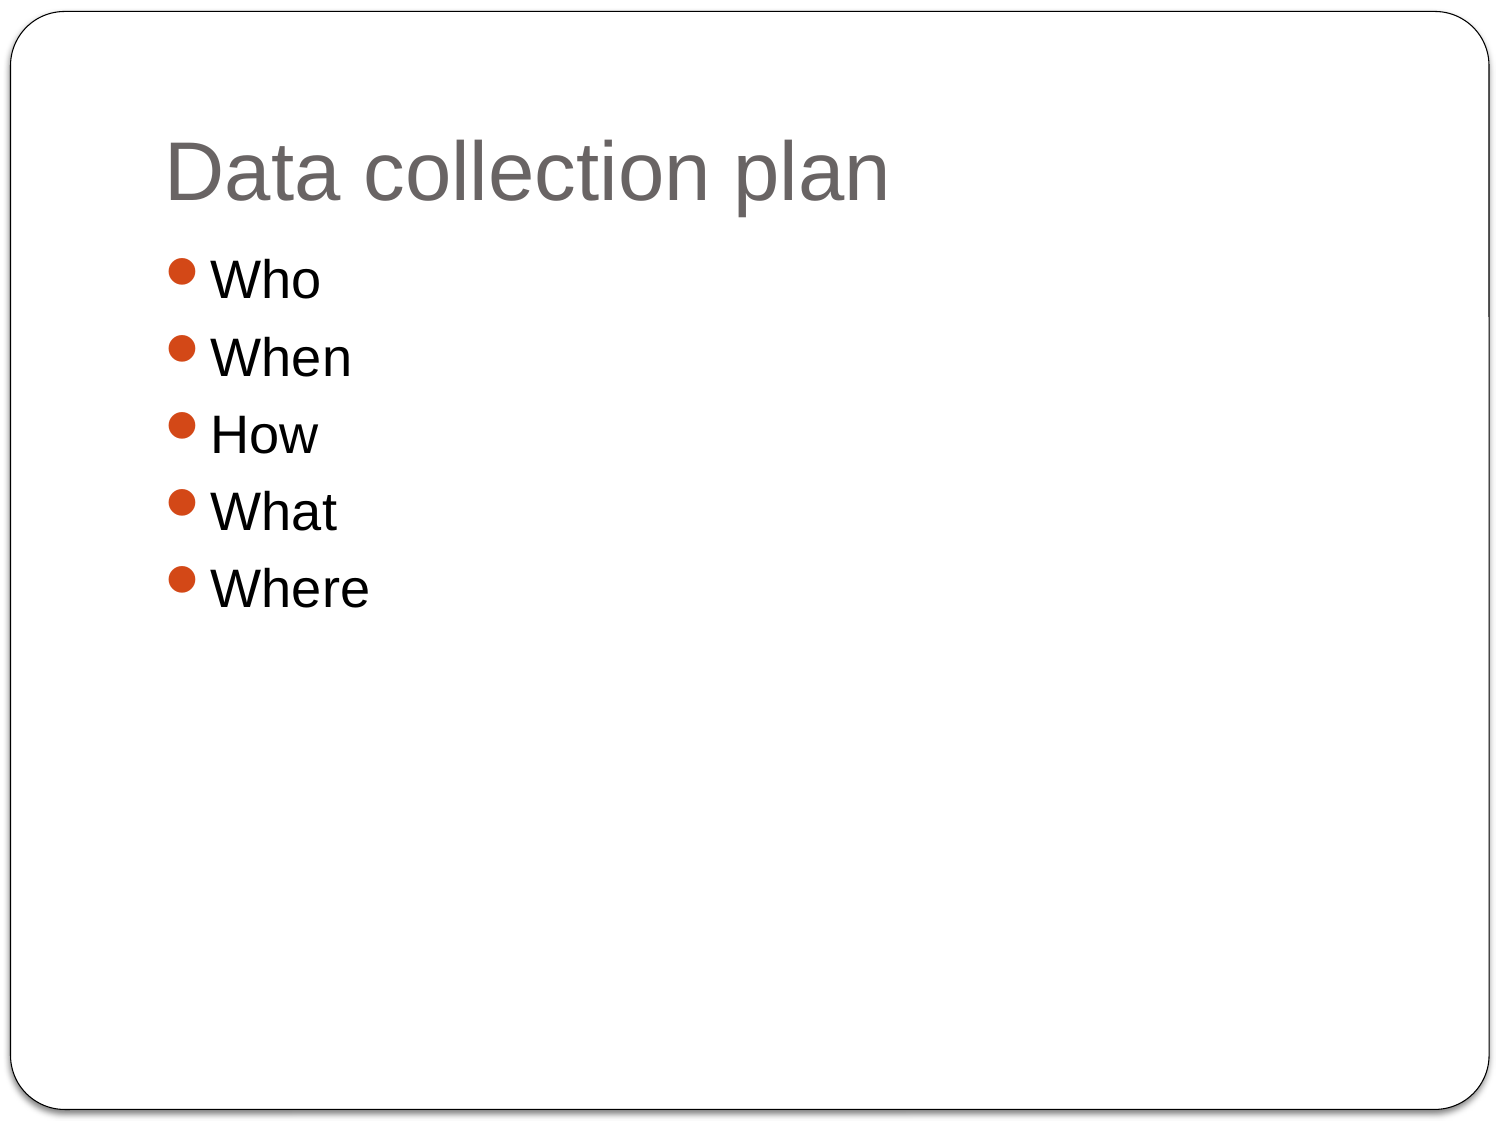

# Data collection plan
Who
When
How
What
Where